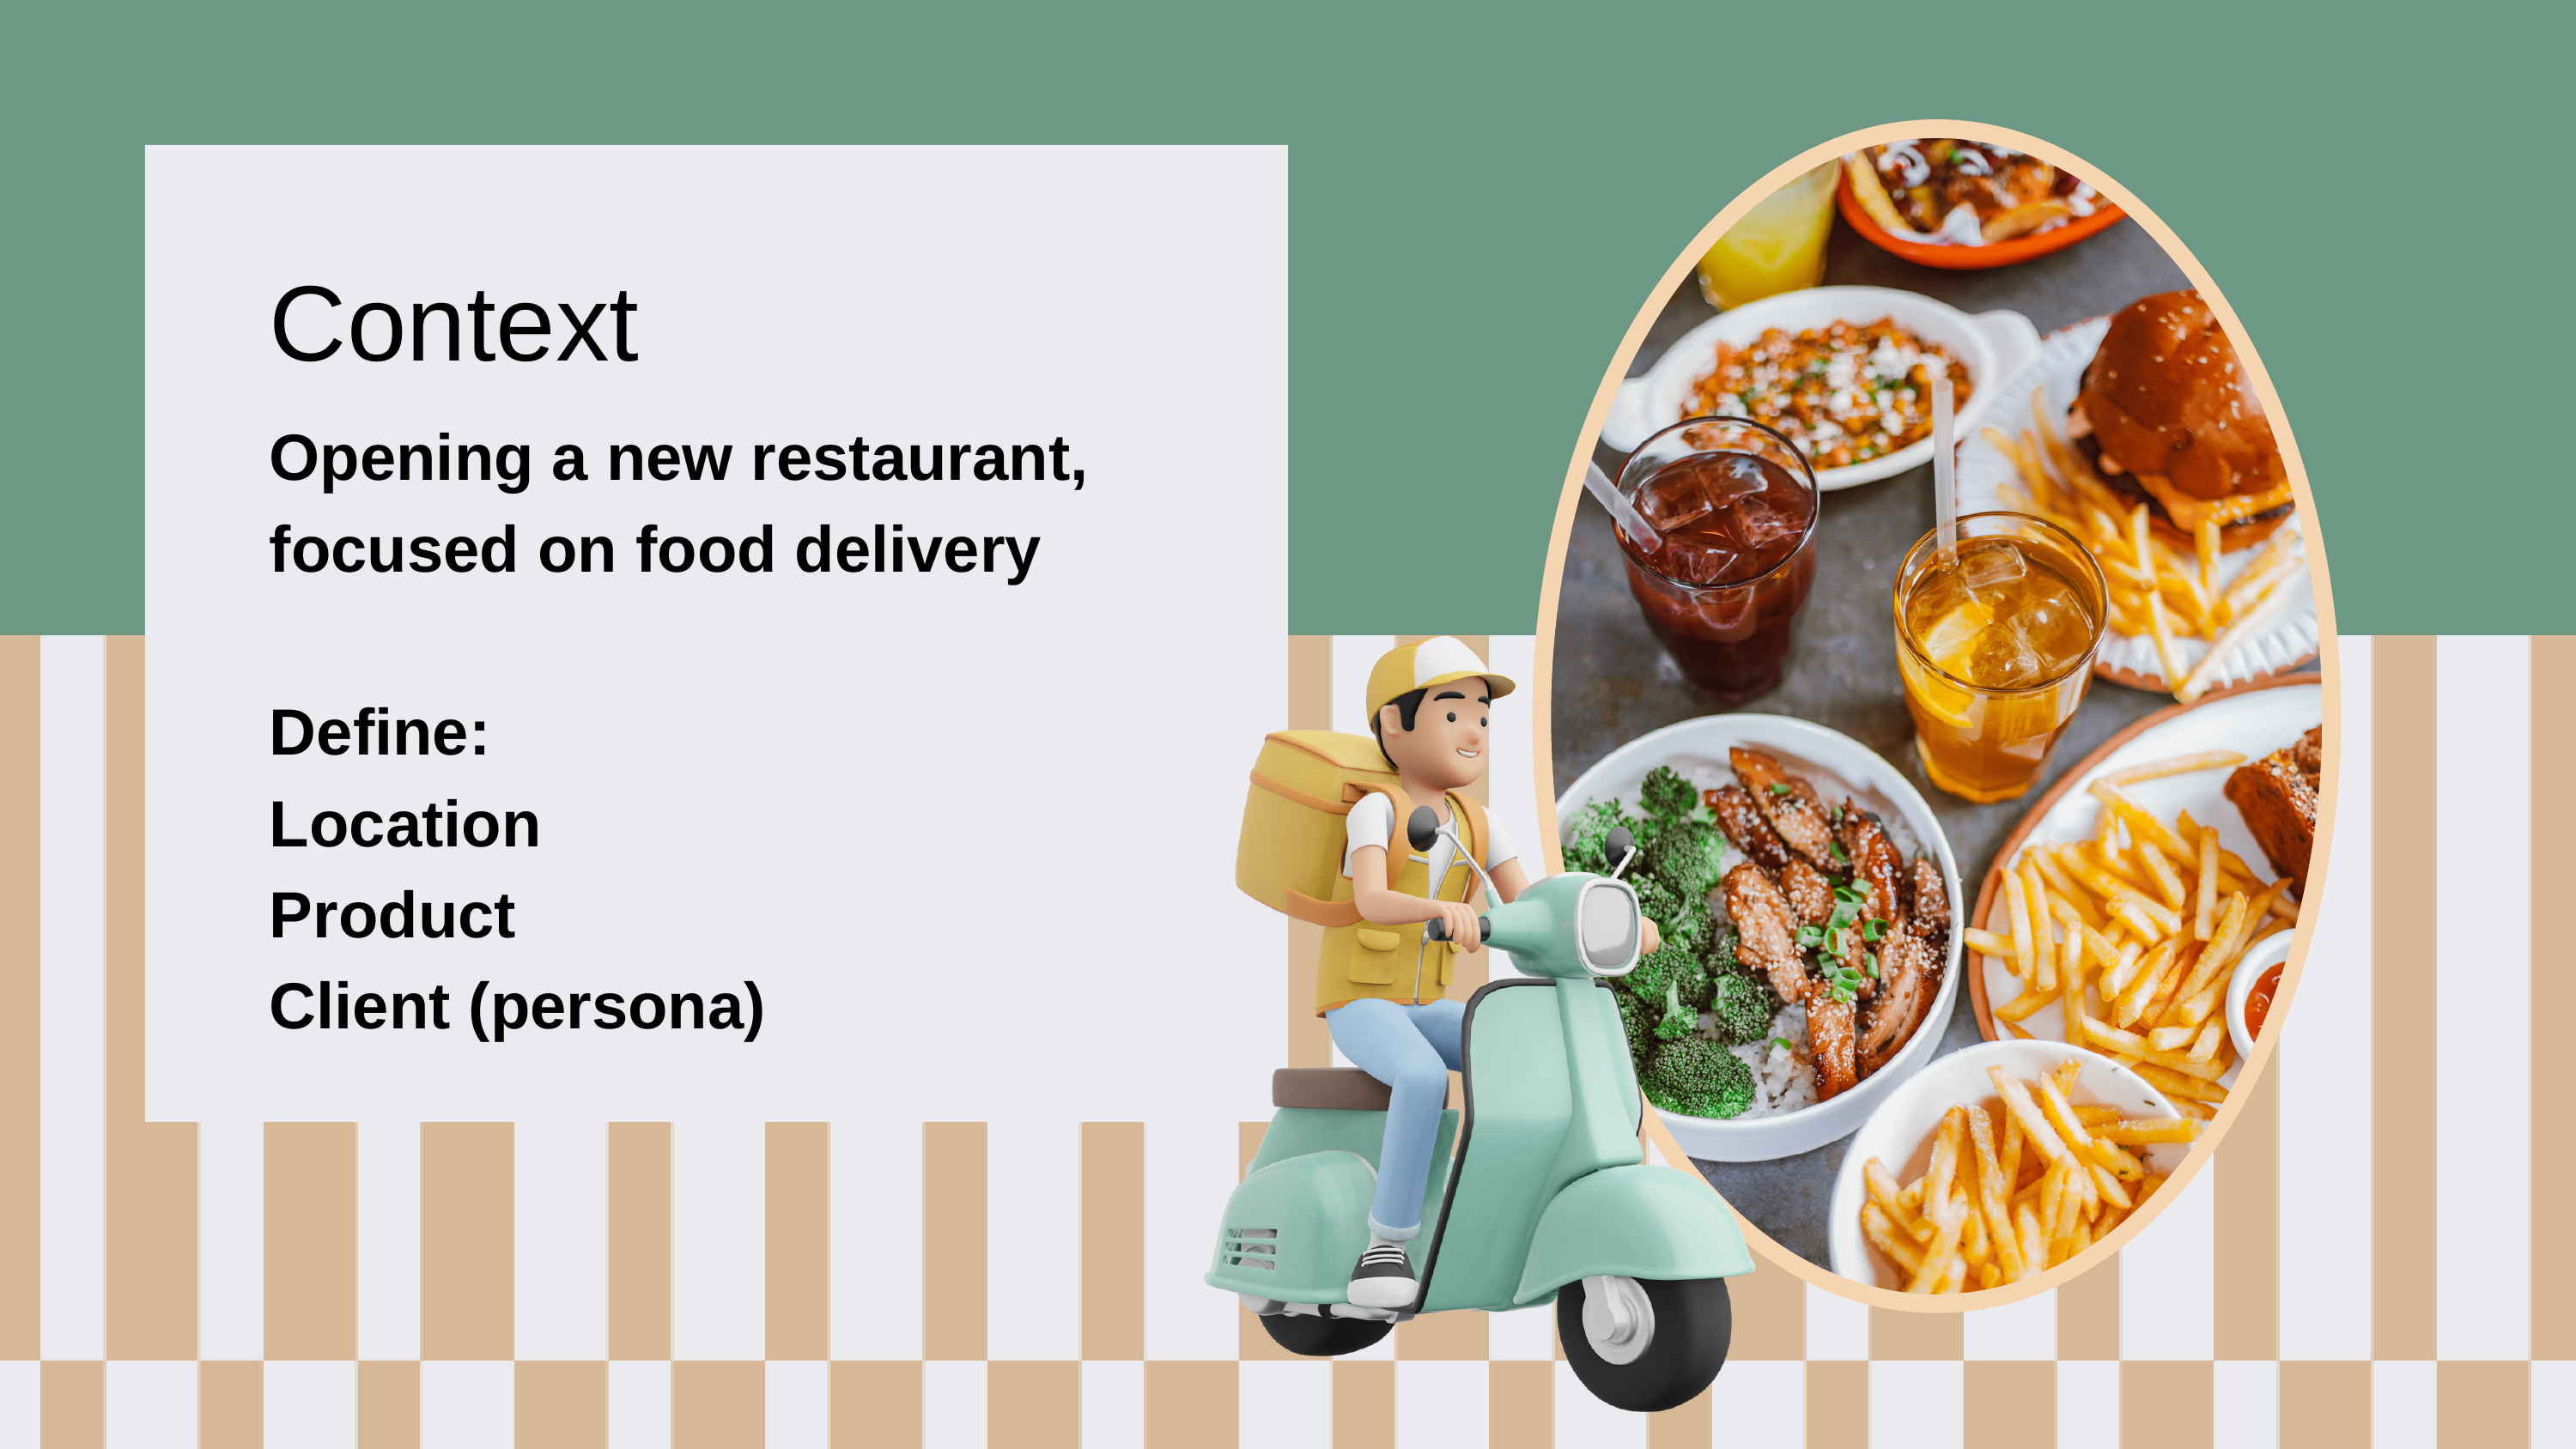

Context
Opening a new restaurant, focused on food delivery

Define:
Location
Product
Client (persona)